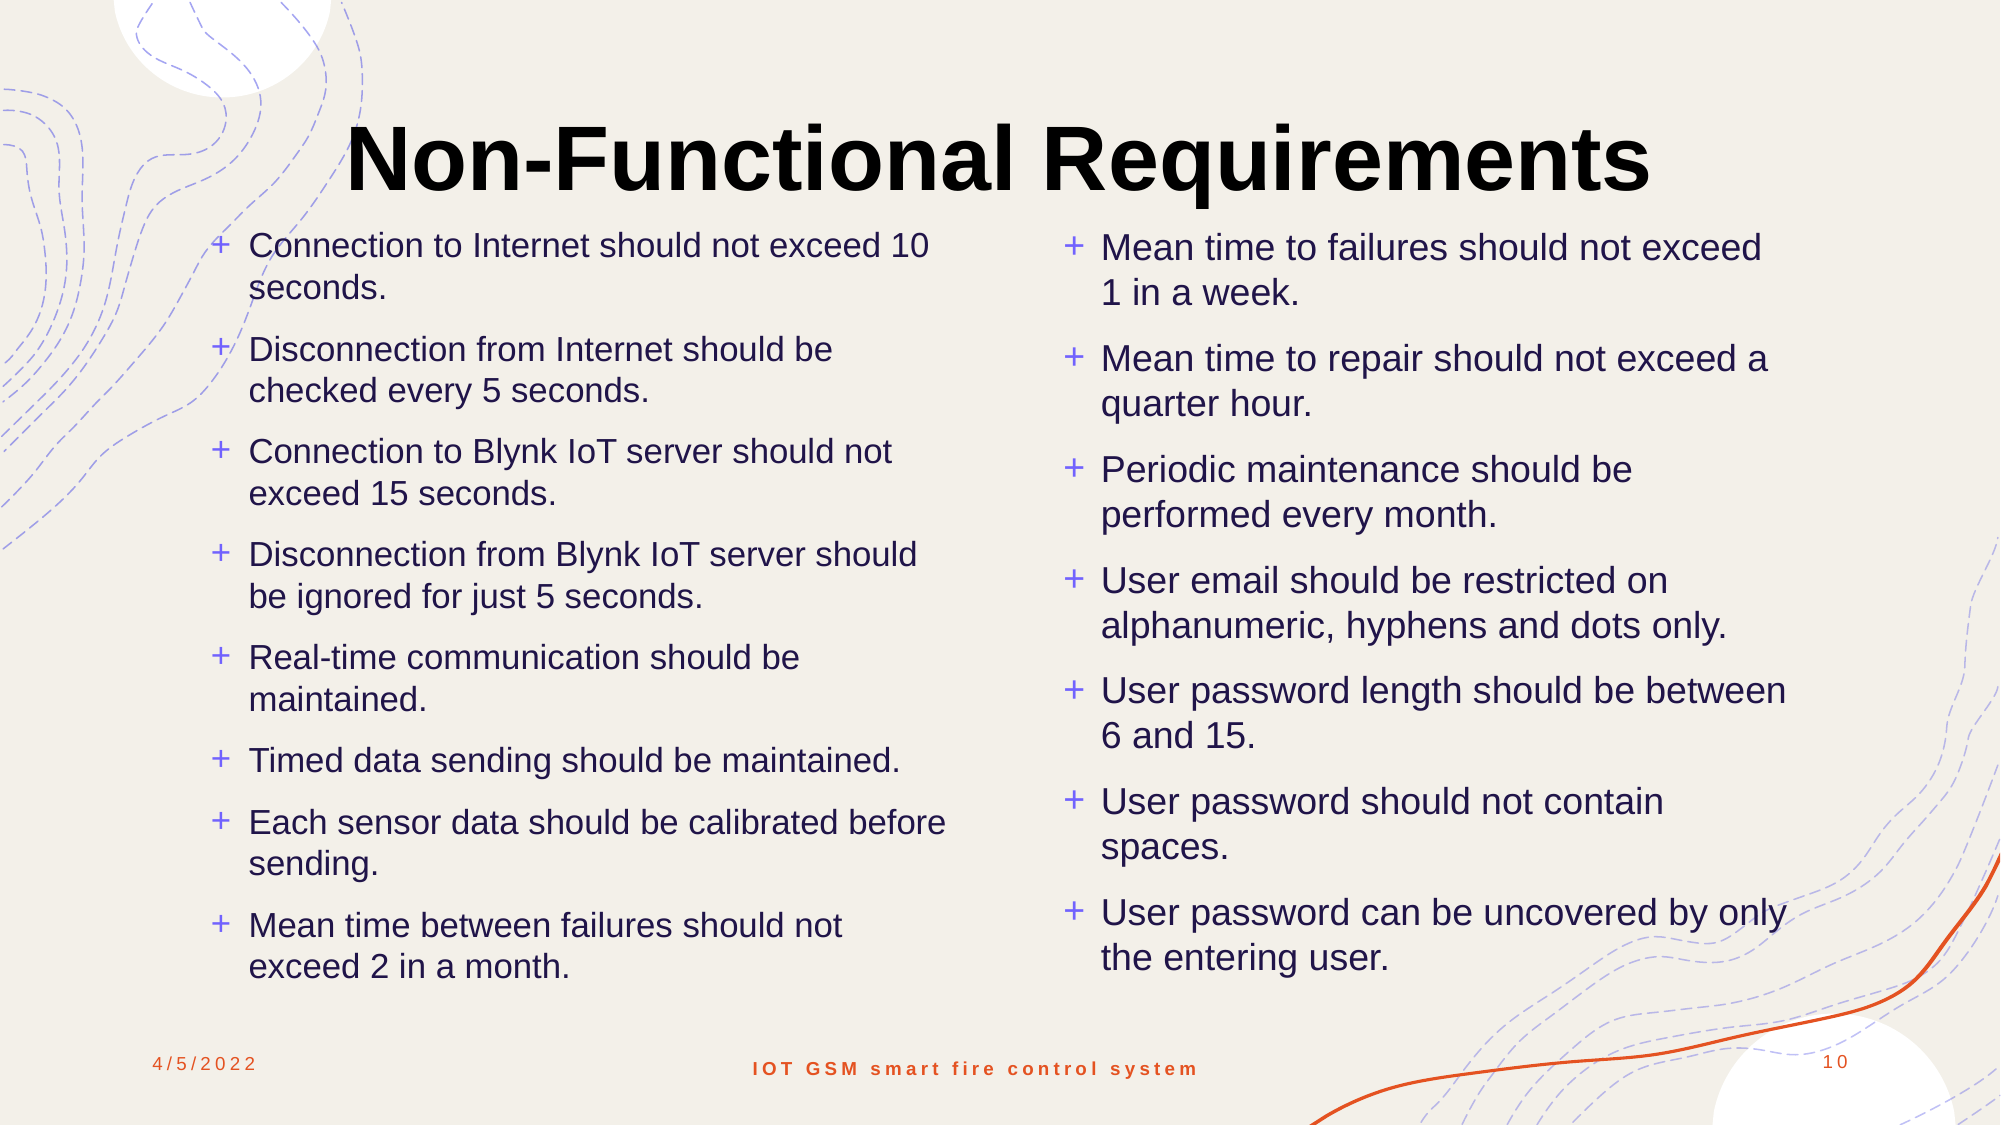

# Non-Functional Requirements
Connection to Internet should not exceed 10 seconds.
Disconnection from Internet should be checked every 5 seconds.
Connection to Blynk IoT server should not exceed 15 seconds.
Disconnection from Blynk IoT server should be ignored for just 5 seconds.
Real-time communication should be maintained.
Timed data sending should be maintained.
Each sensor data should be calibrated before sending.
Mean time between failures should not exceed 2 in a month.

Mean time to failures should not exceed 1 in a week.
Mean time to repair should not exceed a quarter hour.
Periodic maintenance should be performed every month.
User email should be restricted on alphanumeric, hyphens and dots only.
User password length should be between 6 and 15.
User password should not contain spaces.
User password can be uncovered by only the entering user.
10
4/5/2022

IOT GSM smart fire control system